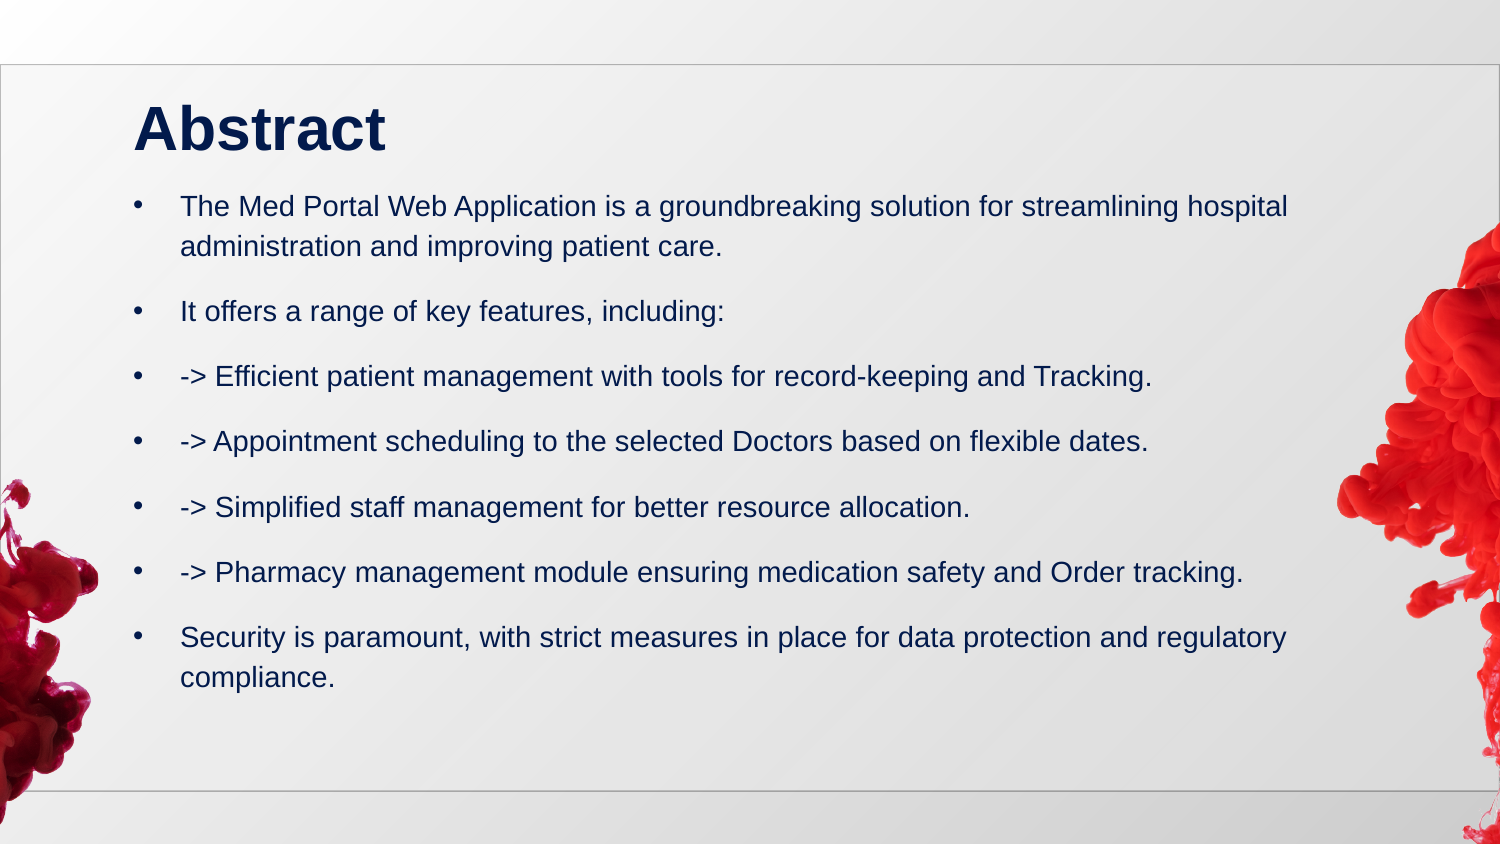

# Abstract
The Med Portal Web Application is a groundbreaking solution for streamlining hospital administration and improving patient care.
It offers a range of key features, including:
-> Efficient patient management with tools for record-keeping and Tracking.
-> Appointment scheduling to the selected Doctors based on flexible dates.
-> Simplified staff management for better resource allocation.
-> Pharmacy management module ensuring medication safety and Order tracking.
Security is paramount, with strict measures in place for data protection and regulatory compliance.